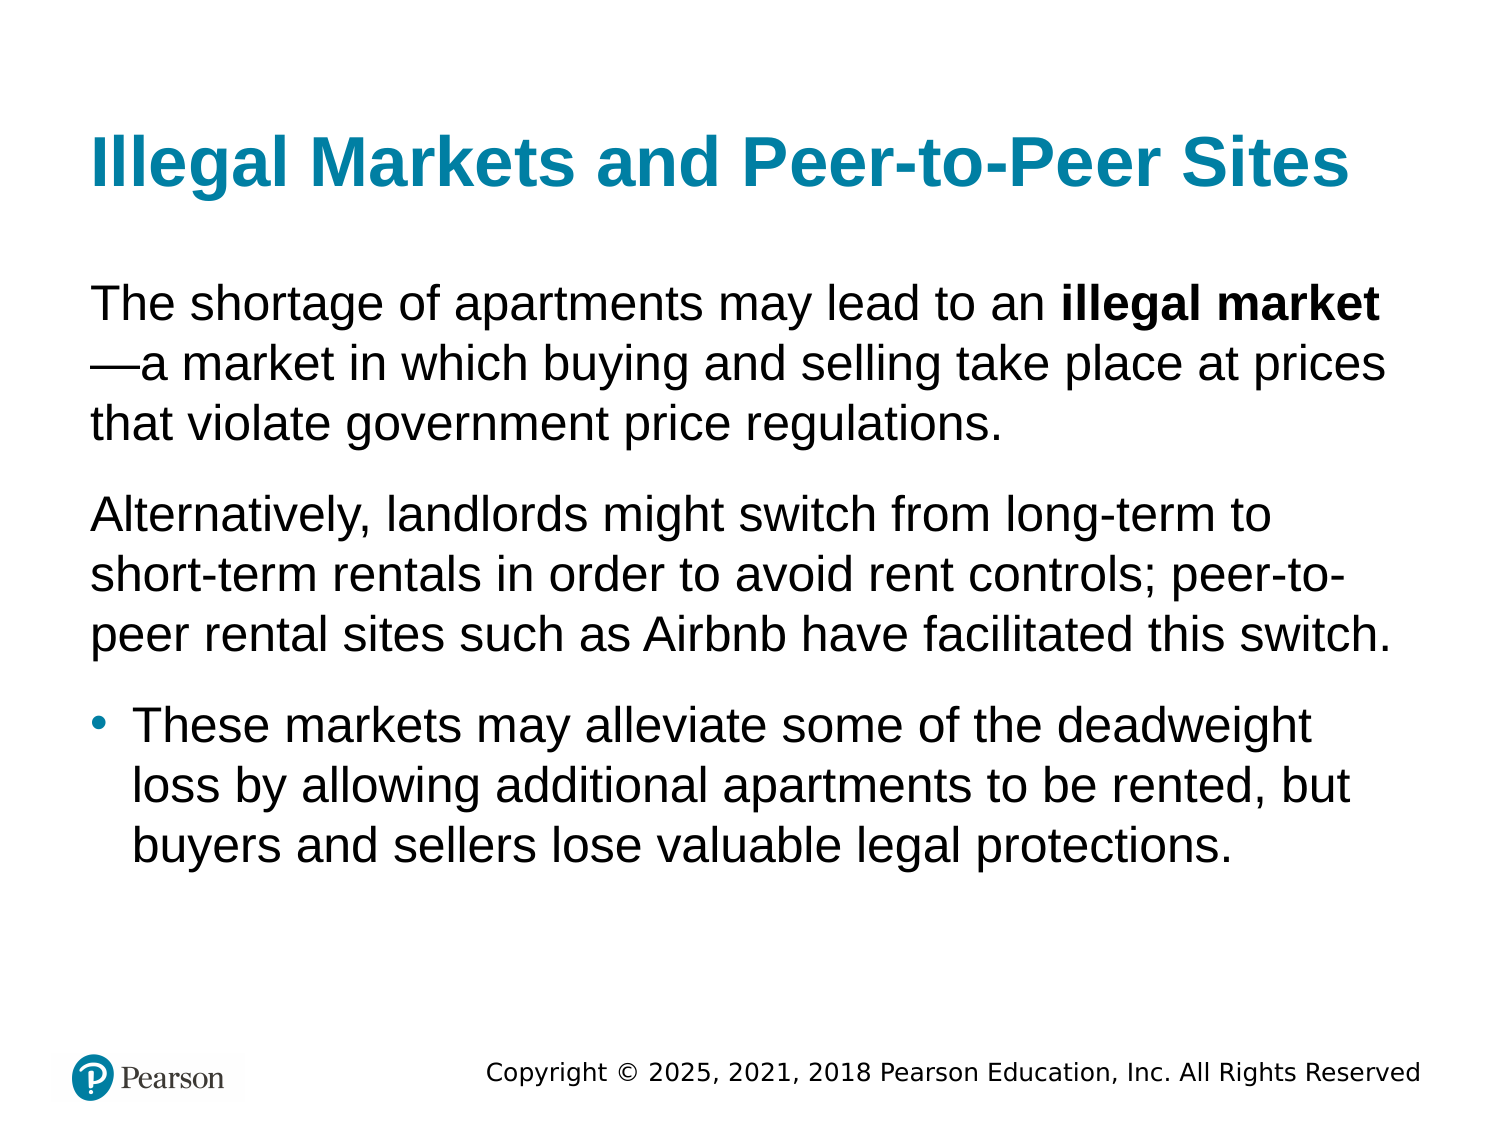

# Illegal Markets and Peer-to-Peer Sites
The shortage of apartments may lead to an illegal market—a market in which buying and selling take place at prices that violate government price regulations.
Alternatively, landlords might switch from long-term to short-term rentals in order to avoid rent controls; peer-to-peer rental sites such as Airbnb have facilitated this switch.
These markets may alleviate some of the deadweight loss by allowing additional apartments to be rented, but buyers and sellers lose valuable legal protections.